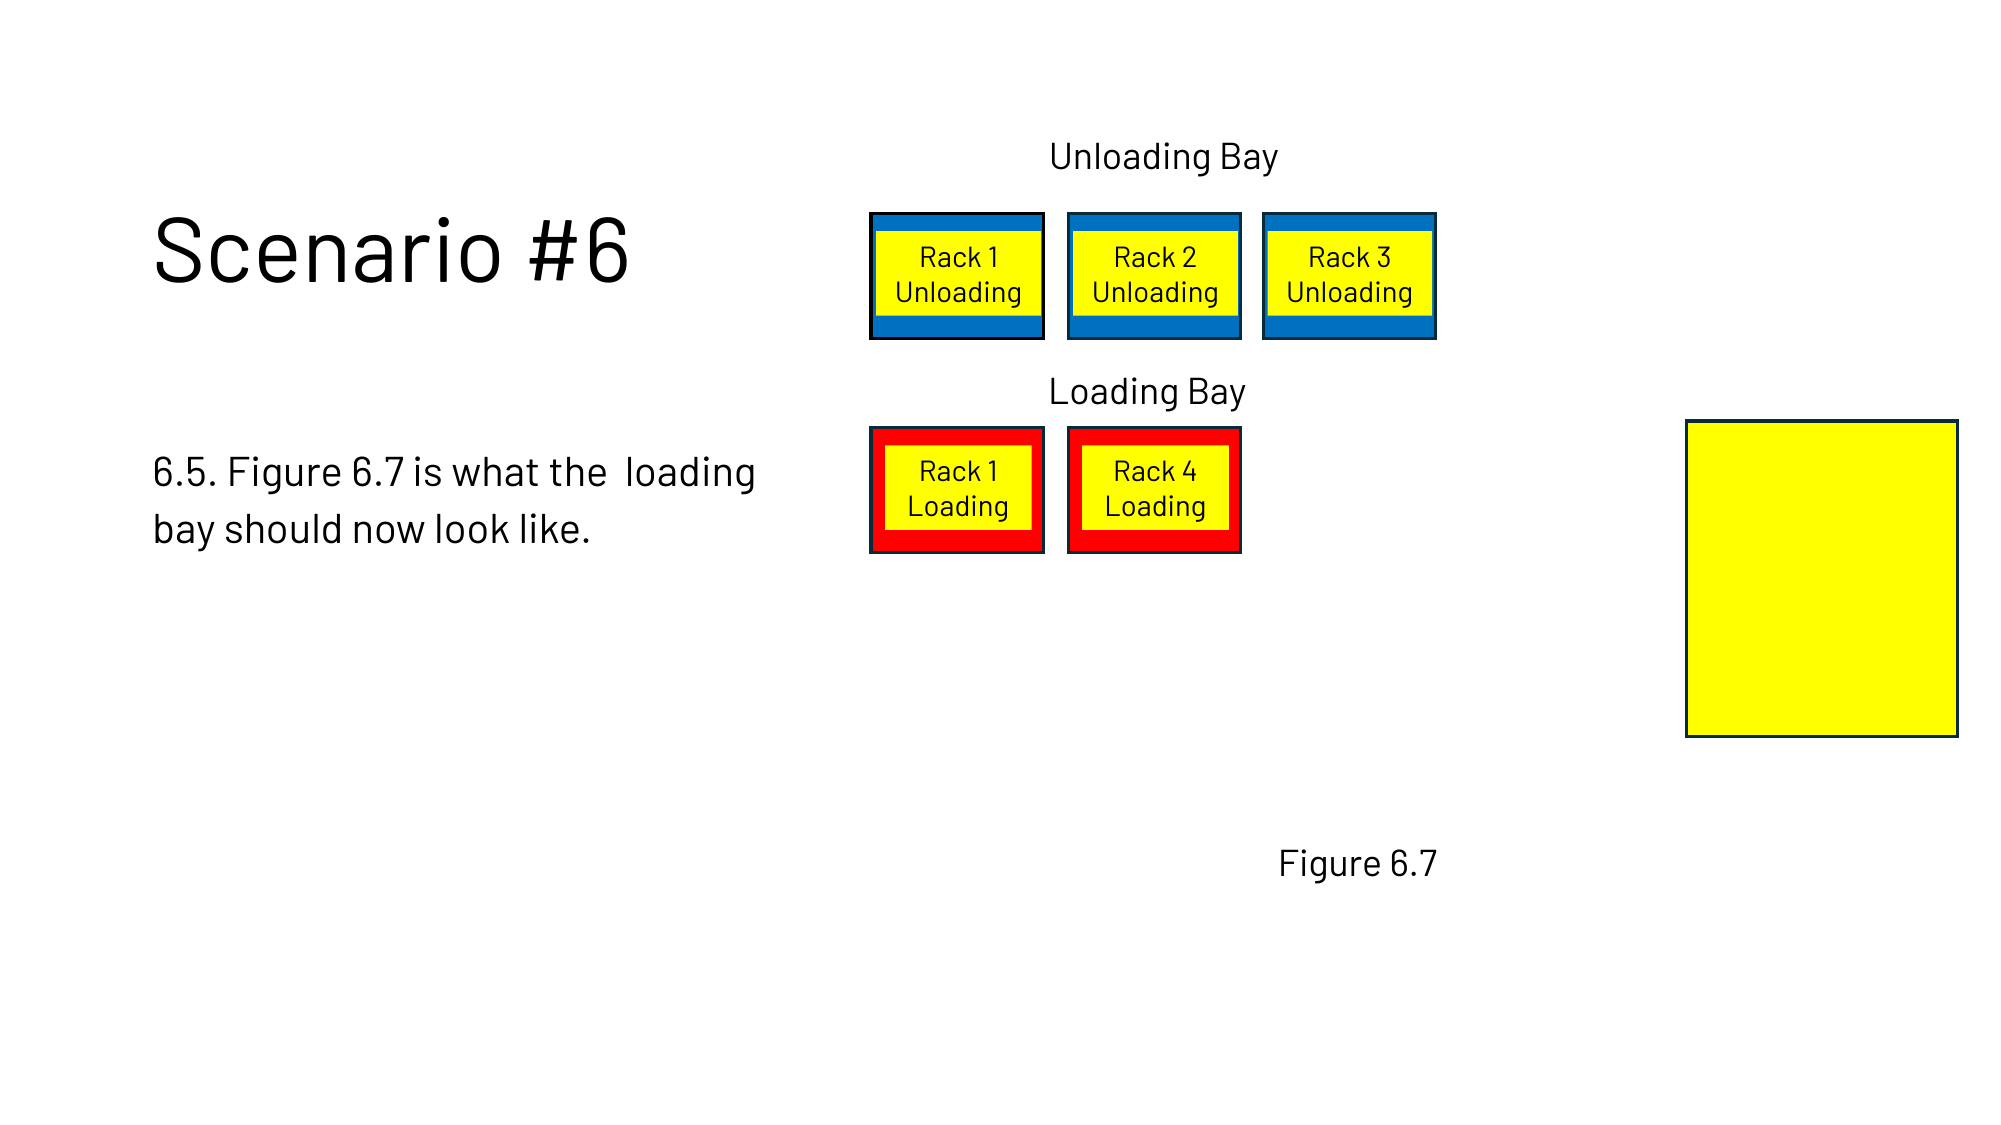

# Scenario #6
Unloading Bay

Rack 1
Unloading
Rack 2
Unloading
Rack 3
Unloading
Loading Bay

Rack 1
Loading
Rack 4
Loading
Figure 6.7
6.5. Figure 6.7 is what the  loading bay should now look like.